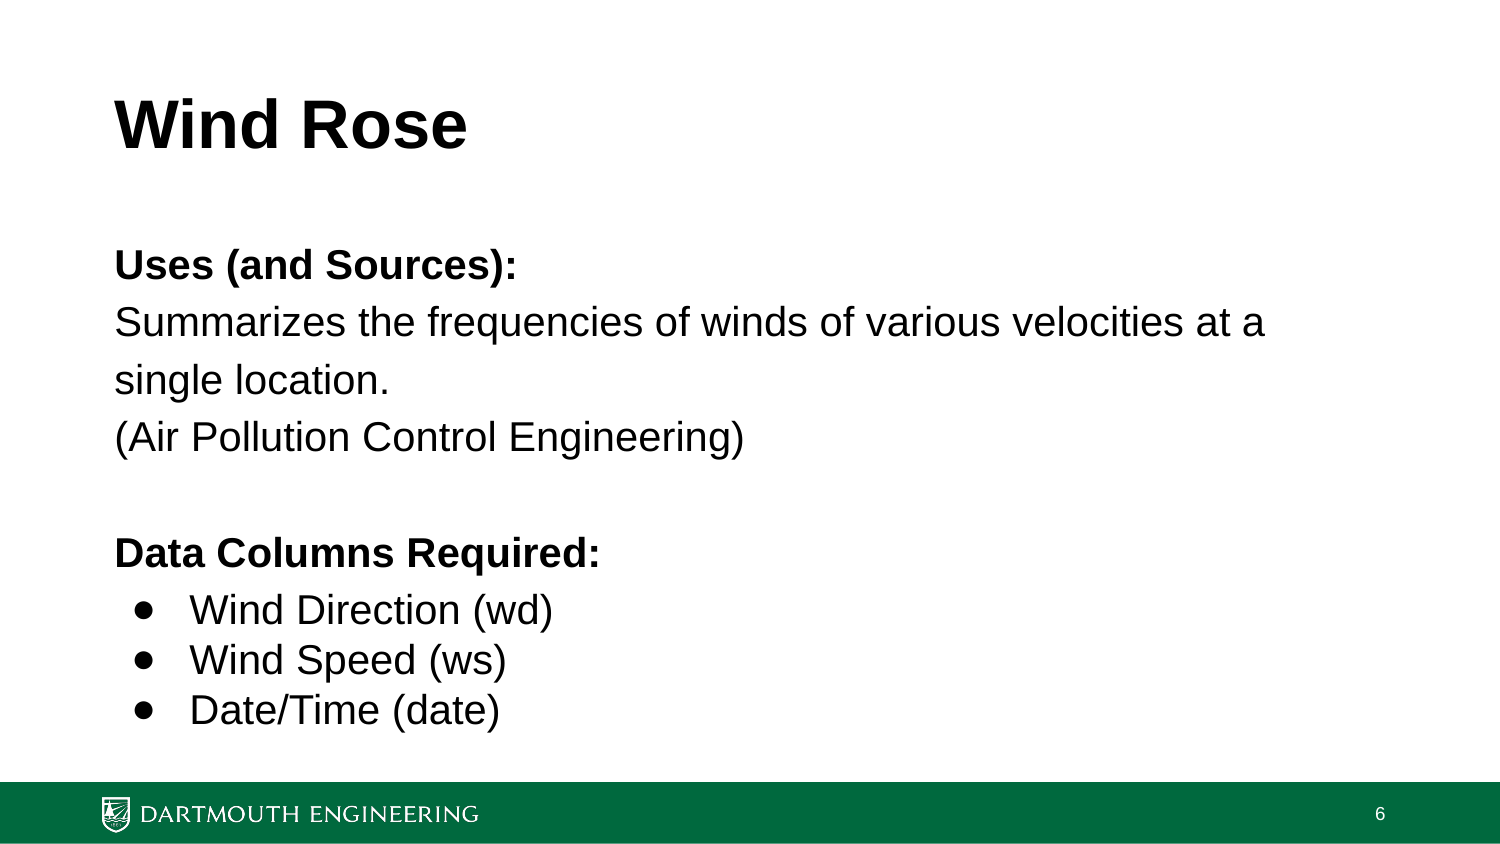

# Wind Rose
Uses (and Sources):
Summarizes the frequencies of winds of various velocities at a single location.
(Air Pollution Control Engineering)

Data Columns Required:
Wind Direction (wd)
Wind Speed (ws)
Date/Time (date)
6